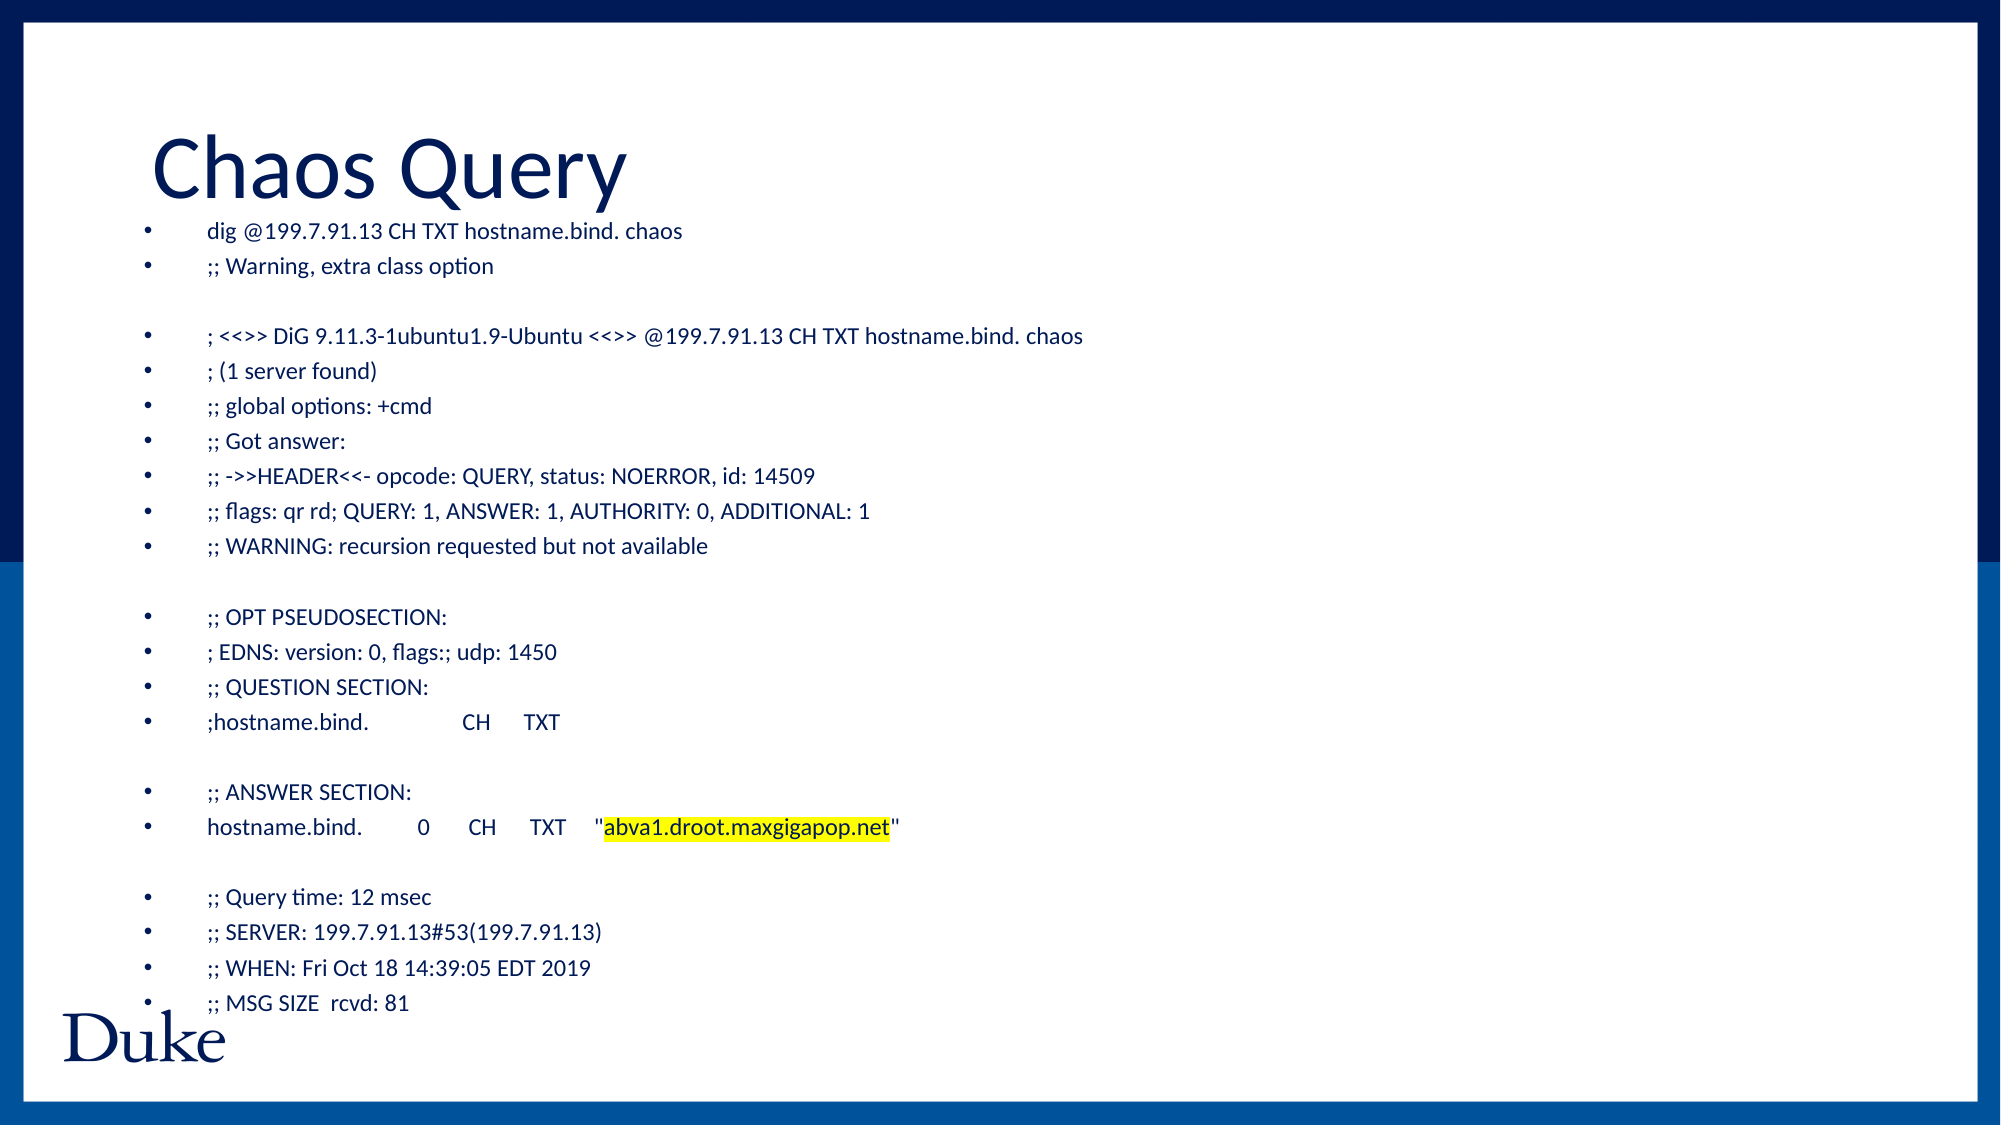

# Chaos Query
dig @199.7.91.13 CH TXT hostname.bind. chaos
;; Warning, extra class option

; <<>> DiG 9.11.3-1ubuntu1.9-Ubuntu <<>> @199.7.91.13 CH TXT hostname.bind. chaos
; (1 server found)
;; global options: +cmd
;; Got answer:
;; ->>HEADER<<- opcode: QUERY, status: NOERROR, id: 14509
;; flags: qr rd; QUERY: 1, ANSWER: 1, AUTHORITY: 0, ADDITIONAL: 1
;; WARNING: recursion requested but not available

;; OPT PSEUDOSECTION:
; EDNS: version: 0, flags:; udp: 1450
;; QUESTION SECTION:
;hostname.bind.                 CH      TXT

;; ANSWER SECTION:
hostname.bind.          0       CH      TXT     "abva1.droot.maxgigapop.net"

;; Query time: 12 msec
;; SERVER: 199.7.91.13#53(199.7.91.13)
;; WHEN: Fri Oct 18 14:39:05 EDT 2019
;; MSG SIZE  rcvd: 81